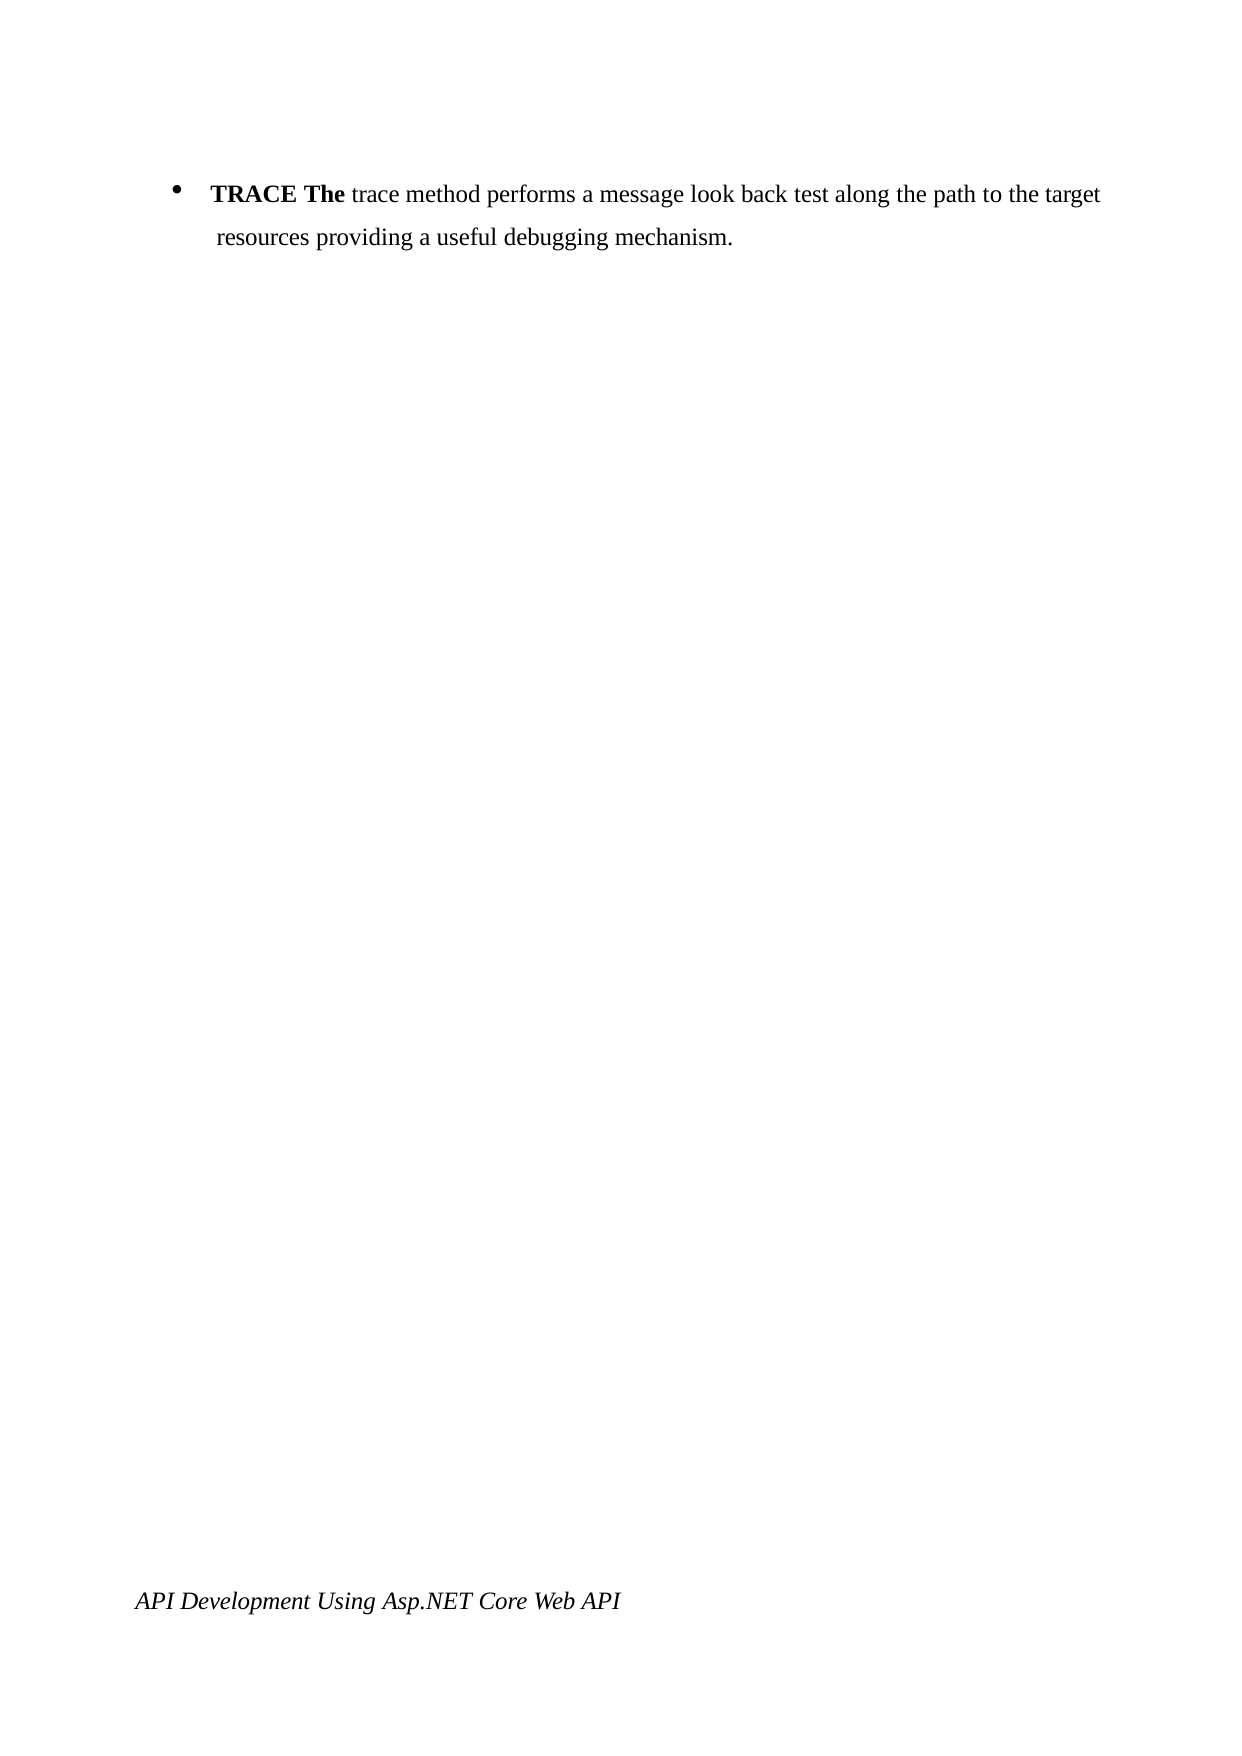

TRACE The trace method performs a message look back test along the path to the target  resources providing a useful debugging mechanism.
API Development Using Asp.NET Core Web API